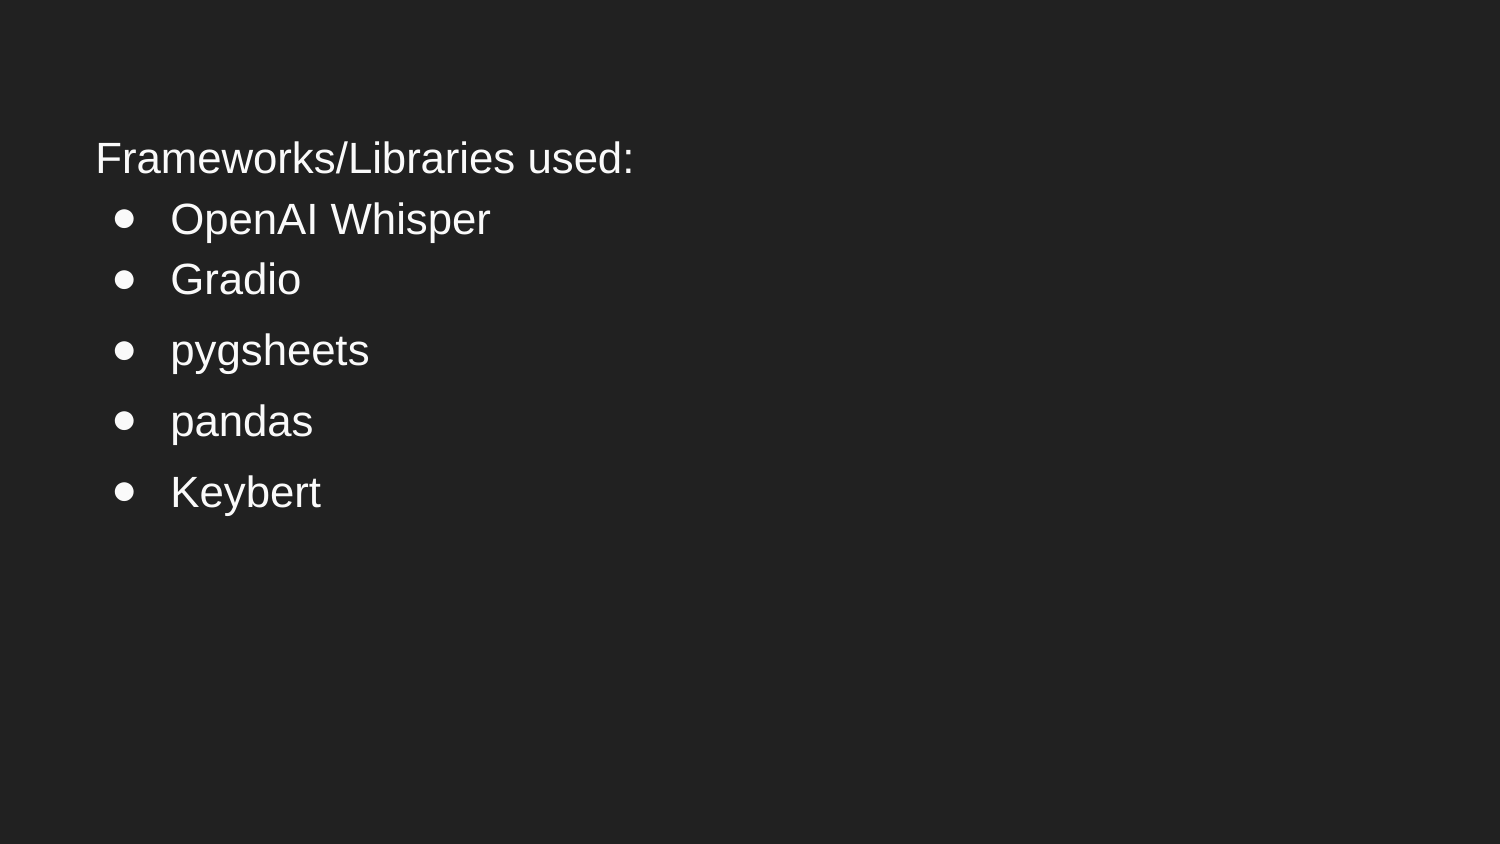

# Frameworks/Libraries used:
OpenAI Whisper
Gradio
pygsheets
pandas
Keybert